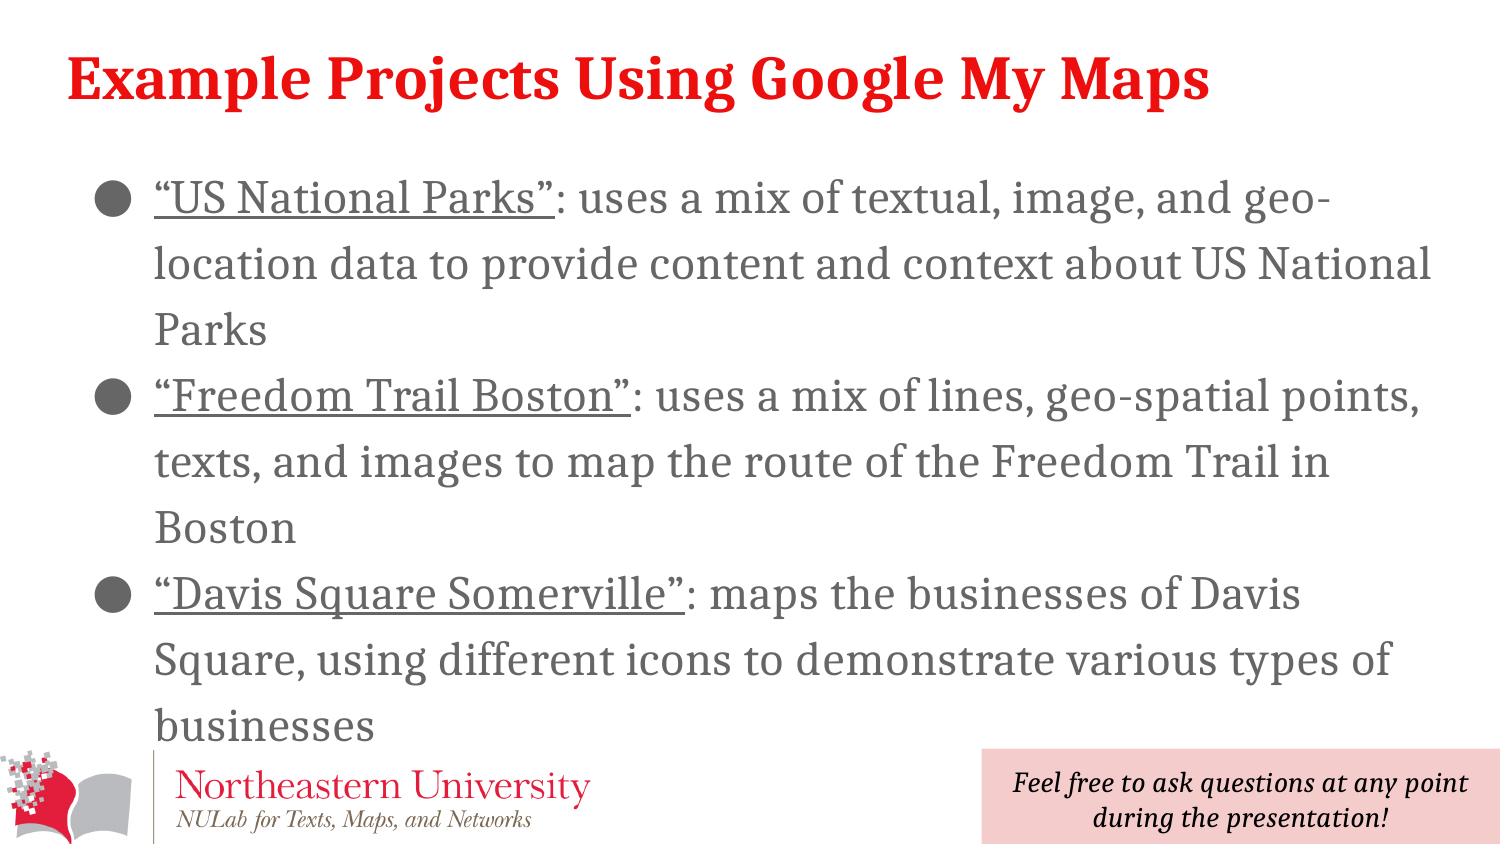

# Example Projects Using Google My Maps
“US National Parks”: uses a mix of textual, image, and geo-location data to provide content and context about US National Parks
“Freedom Trail Boston”: uses a mix of lines, geo-spatial points, texts, and images to map the route of the Freedom Trail in Boston
“Davis Square Somerville”: maps the businesses of Davis Square, using different icons to demonstrate various types of businesses